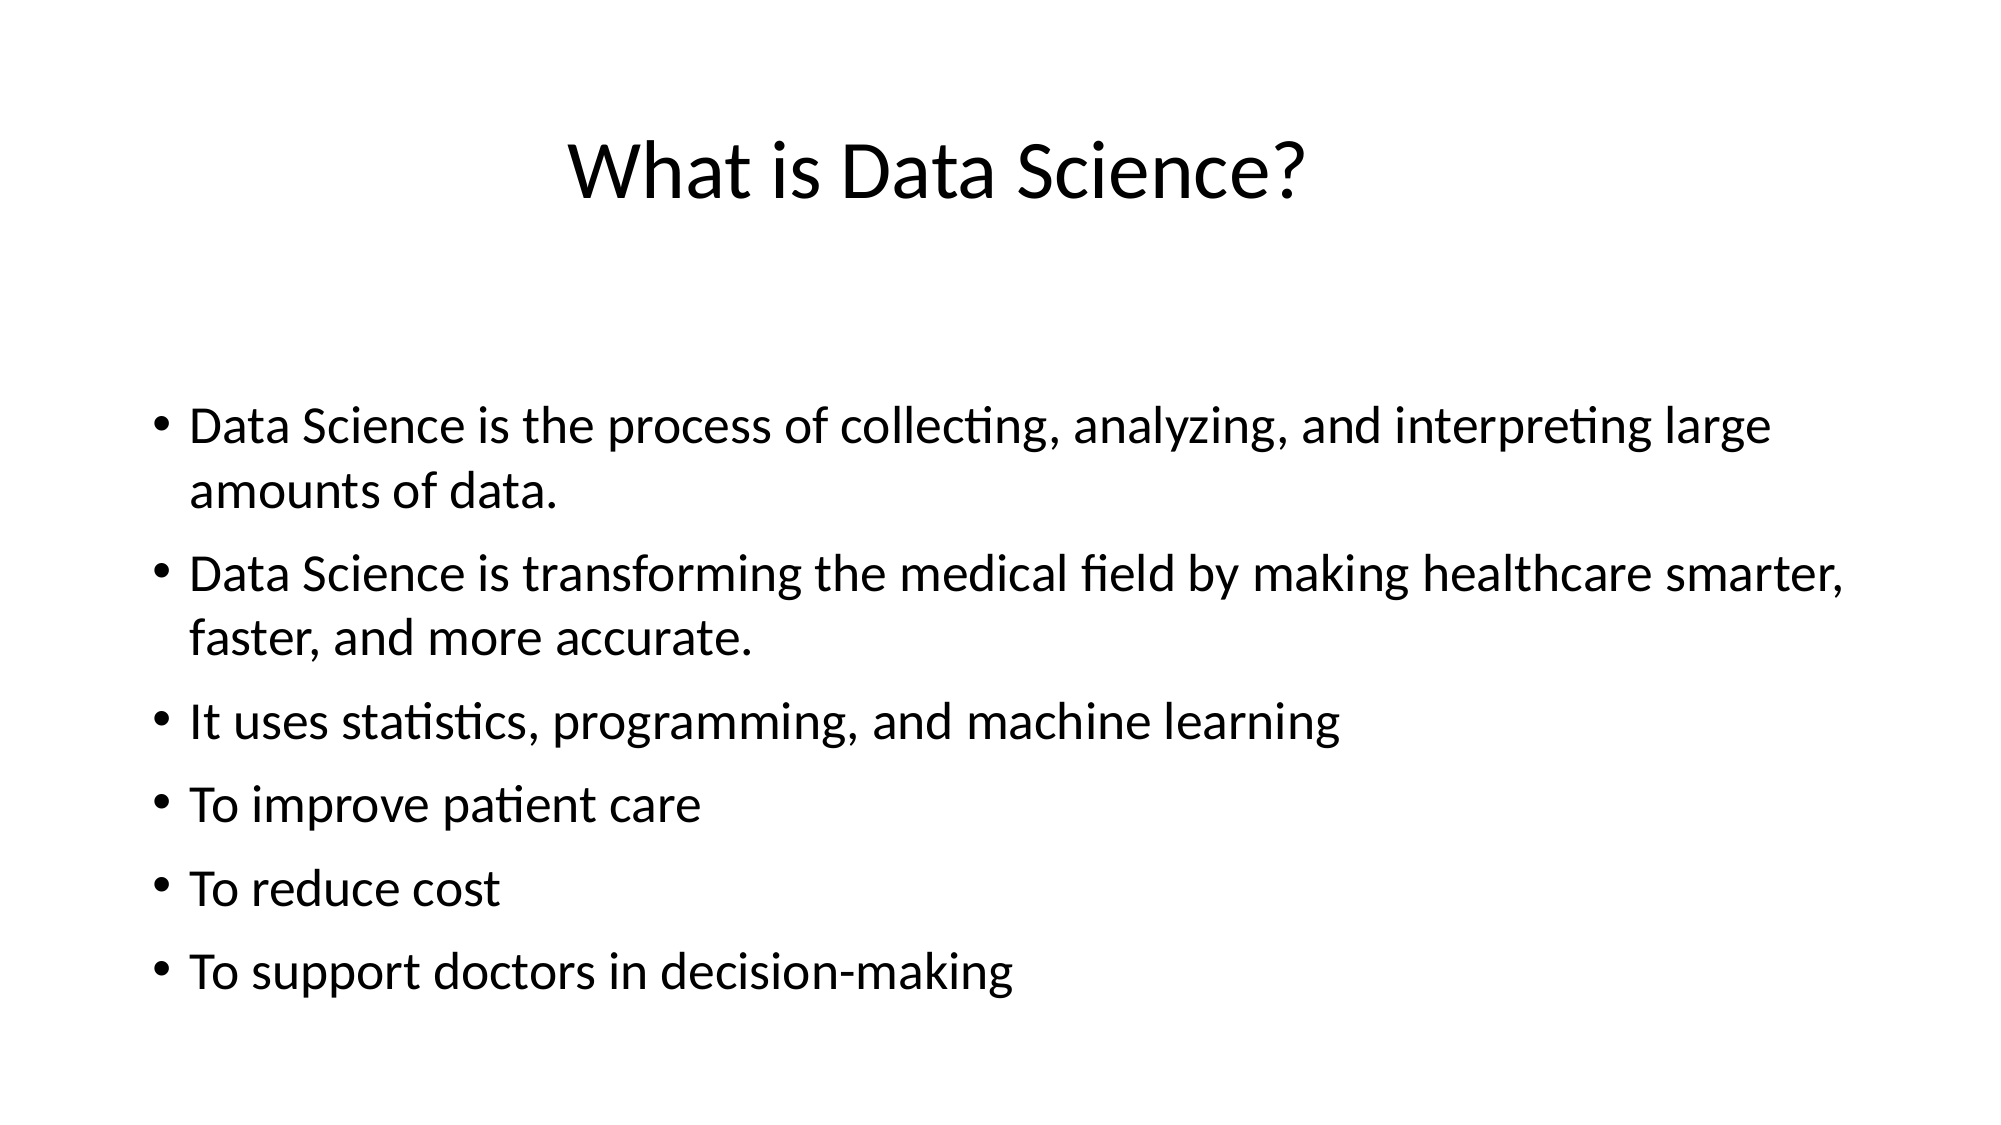

# What is Data Science?

Data Science is the process of collecting, analyzing, and interpreting large amounts of data.
Data Science is transforming the medical field by making healthcare smarter, faster, and more accurate.
It uses statistics, programming, and machine learning
To improve patient care
To reduce cost
To support doctors in decision-making